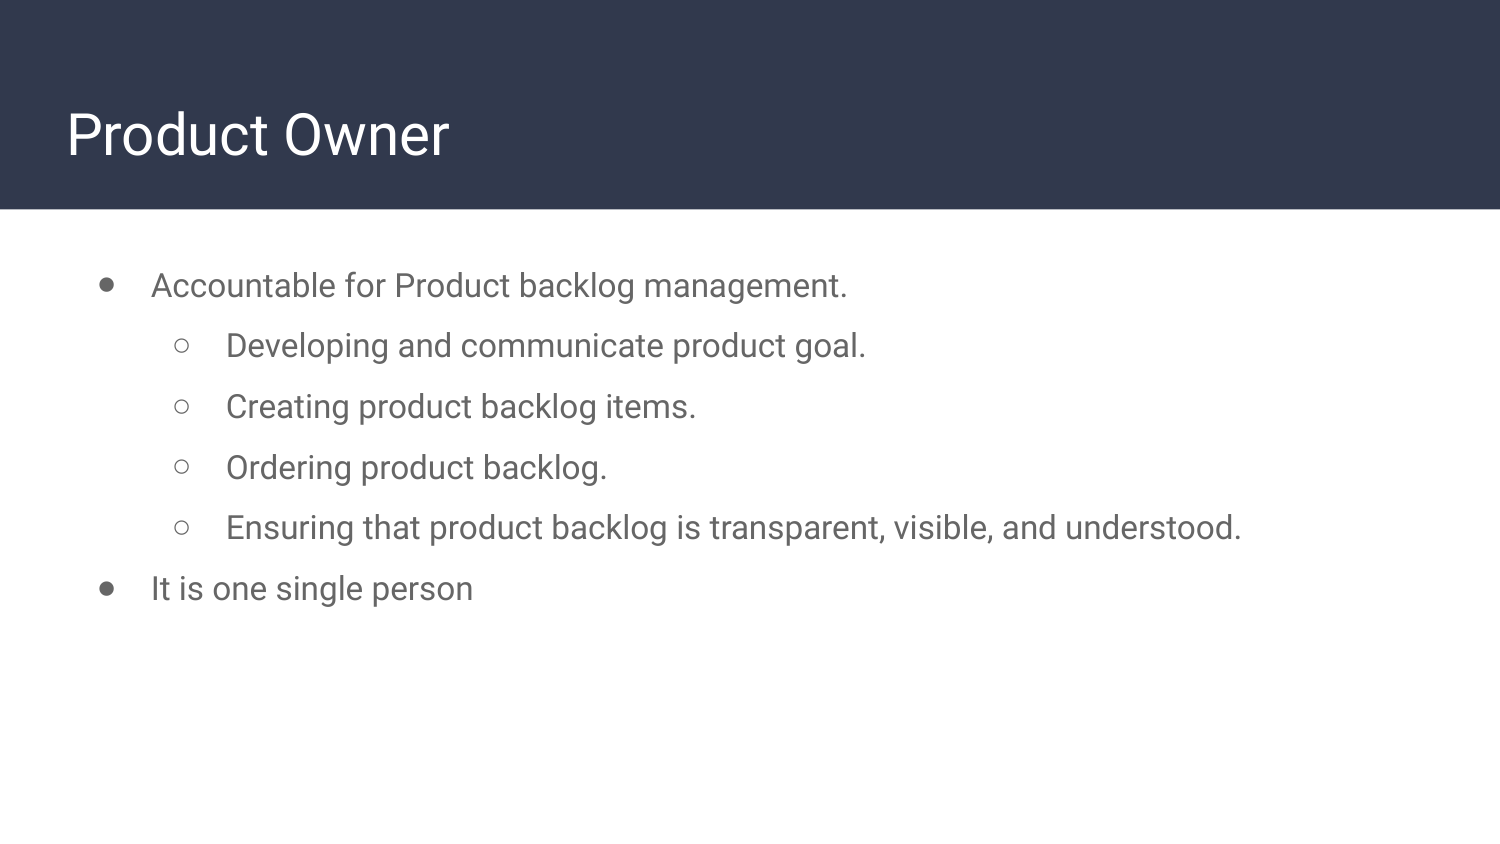

# Product Owner
Accountable for Product backlog management.
Developing and communicate product goal.
Creating product backlog items.
Ordering product backlog.
Ensuring that product backlog is transparent, visible, and understood.
It is one single person